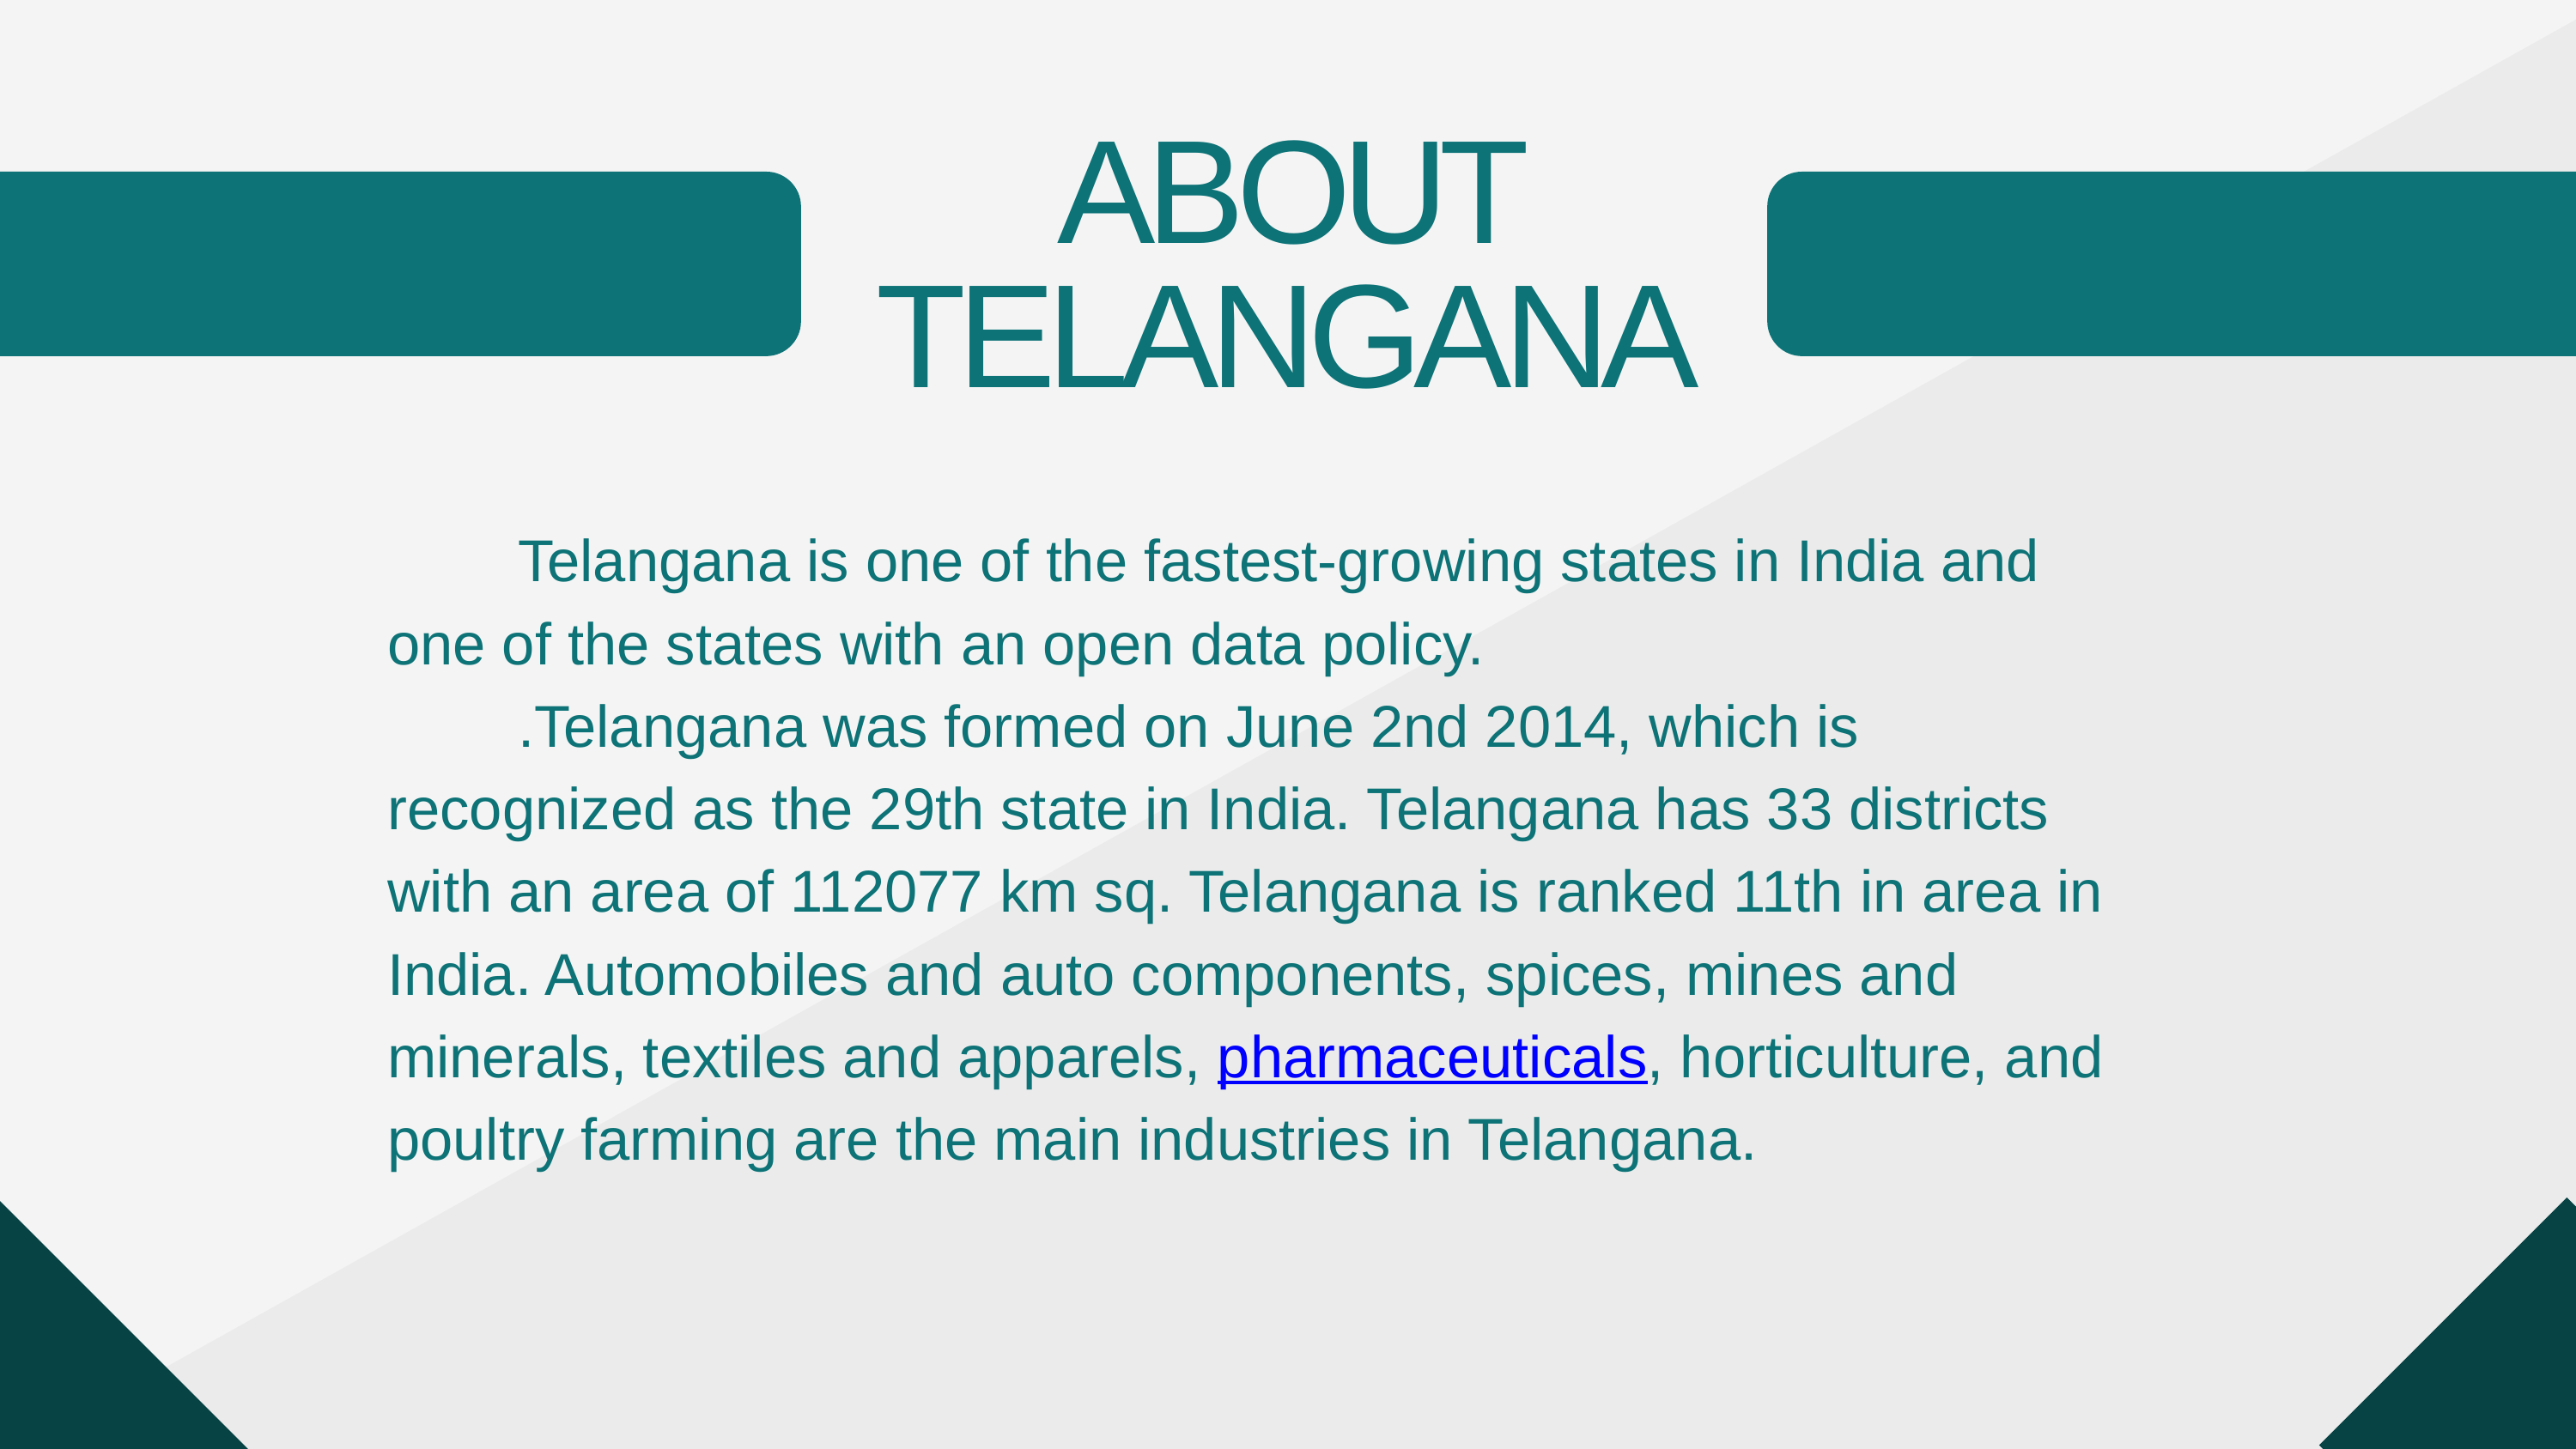

ABOUT TELANGANA

        Telangana is one of the fastest-growing states in India and one of the states with an open data policy.
        .Telangana was formed on June 2nd 2014, which is recognized as the 29th state in India. Telangana has 33 districts with an area of 112077 km sq. Telangana is ranked 11th in area in India. Automobiles and auto components, spices, mines and minerals, textiles and apparels, pharmaceuticals, horticulture, and poultry farming are the main industries in Telangana.